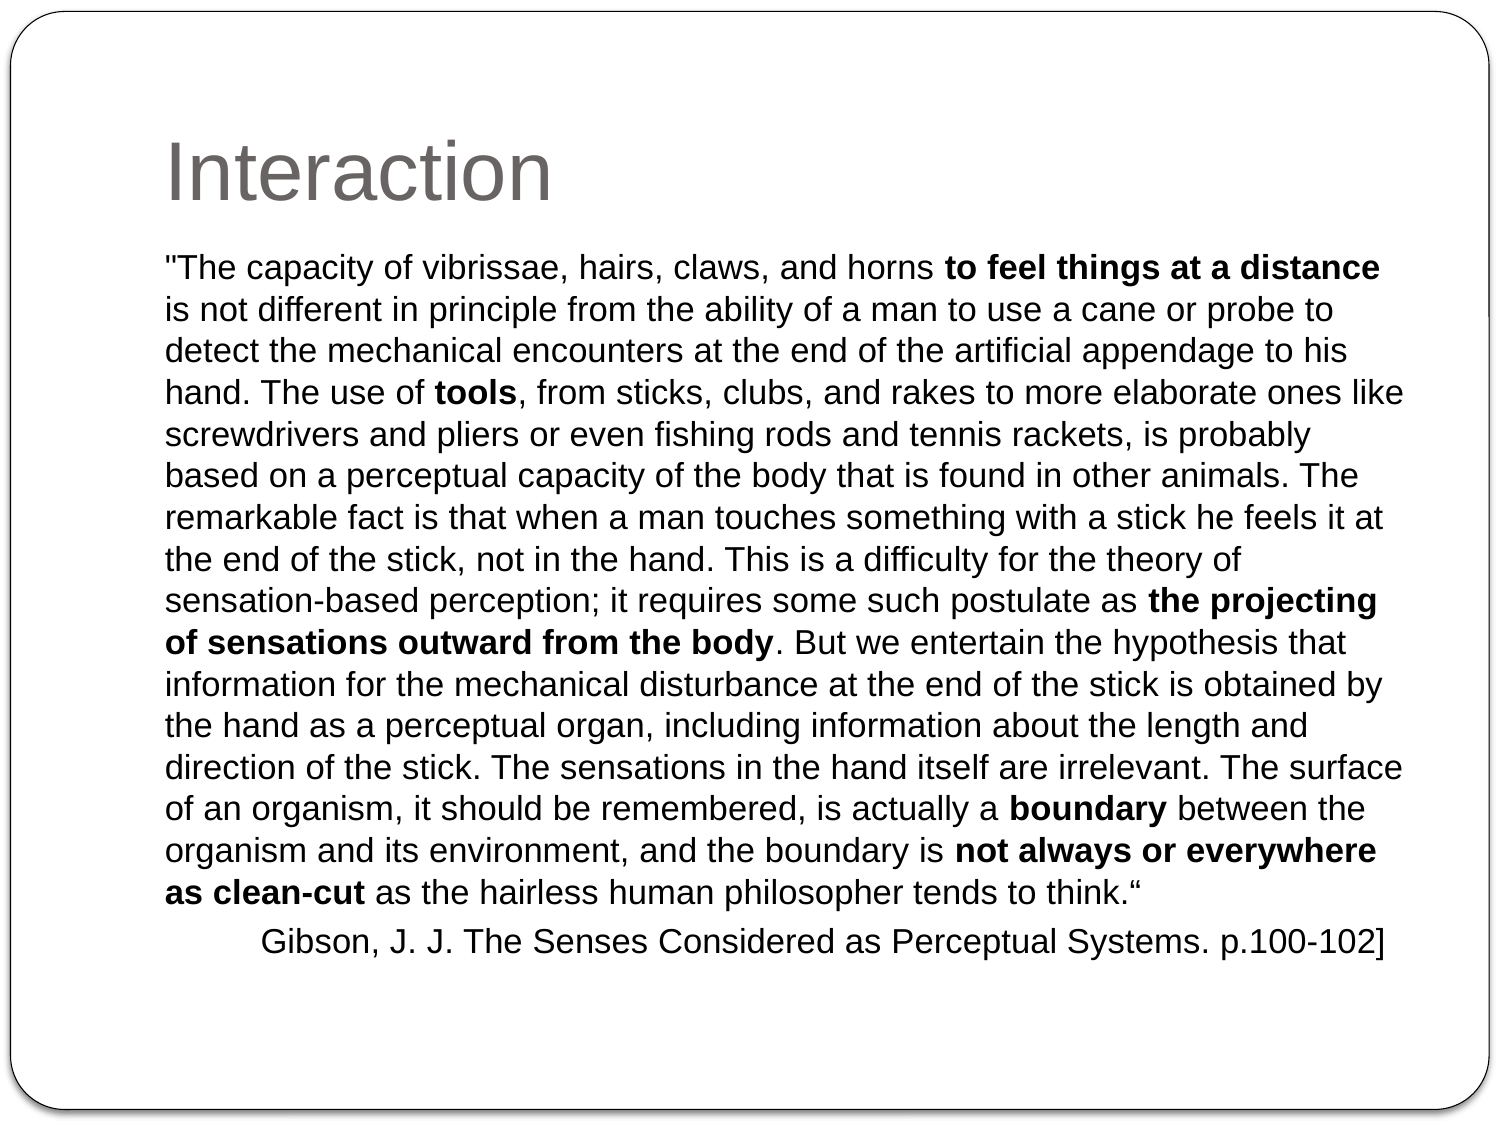

# Interaction
"The capacity of vibrissae, hairs, claws, and horns to feel things at a distance is not different in principle from the ability of a man to use a cane or probe to detect the mechanical encounters at the end of the artificial appendage to his hand. The use of tools, from sticks, clubs, and rakes to more elaborate ones like screwdrivers and pliers or even fishing rods and tennis rackets, is probably based on a perceptual capacity of the body that is found in other animals. The remarkable fact is that when a man touches something with a stick he feels it at the end of the stick, not in the hand. This is a difficulty for the theory of sensation-based perception; it requires some such postulate as the projecting of sensations outward from the body. But we entertain the hypothesis that information for the mechanical disturbance at the end of the stick is obtained by the hand as a perceptual organ, including information about the length and direction of the stick. The sensations in the hand itself are irrelevant. The surface of an organism, it should be remembered, is actually a boundary between the organism and its environment, and the boundary is not always or everywhere as clean-cut as the hairless human philosopher tends to think.“
	Gibson, J. J. The Senses Considered as Perceptual Systems. p.100-102]